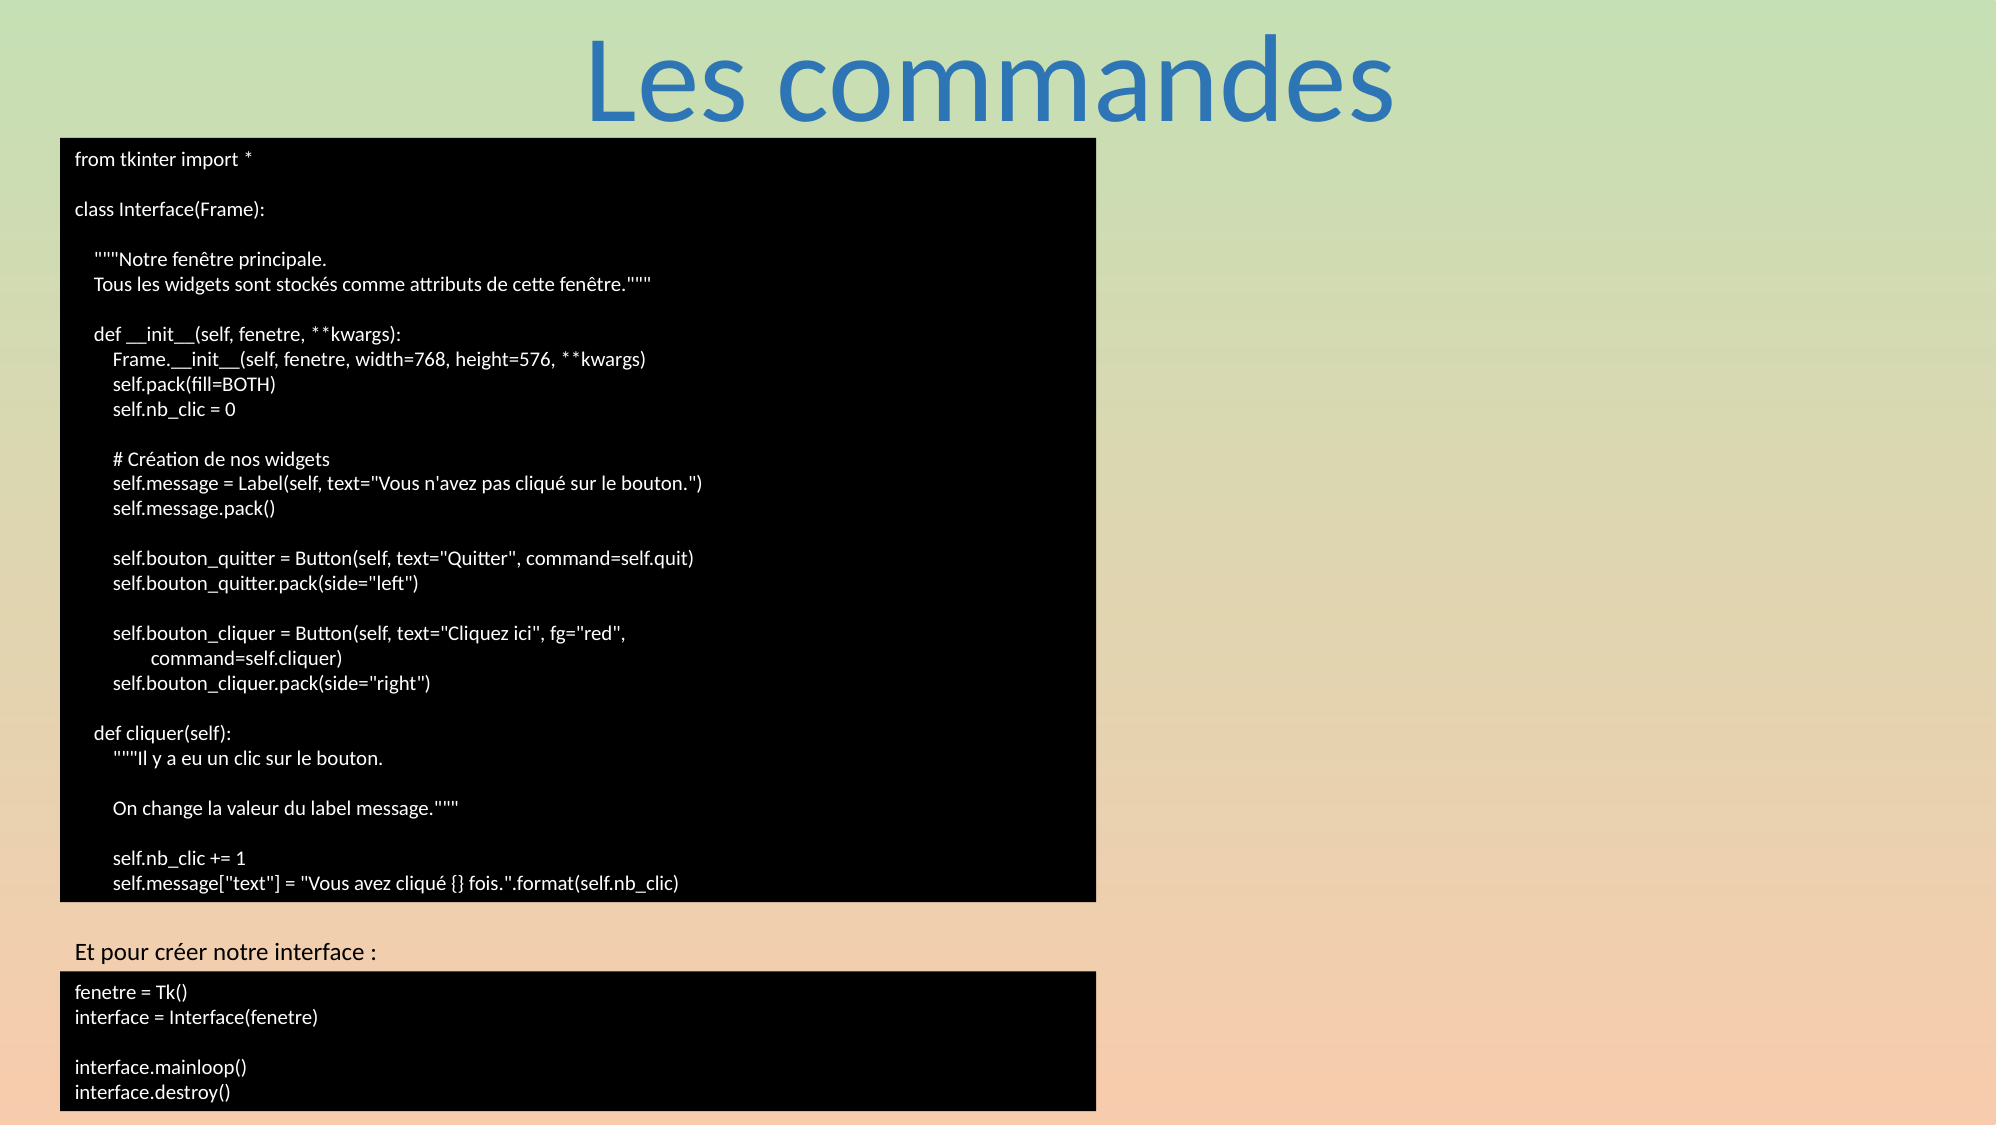

# Les commandes
from tkinter import *

class Interface(Frame):

    """Notre fenêtre principale.
    Tous les widgets sont stockés comme attributs de cette fenêtre."""

    def __init__(self, fenetre, **kwargs):
        Frame.__init__(self, fenetre, width=768, height=576, **kwargs)
        self.pack(fill=BOTH)
        self.nb_clic = 0

        # Création de nos widgets
        self.message = Label(self, text="Vous n'avez pas cliqué sur le bouton.")
        self.message.pack()

        self.bouton_quitter = Button(self, text="Quitter", command=self.quit)
        self.bouton_quitter.pack(side="left")

        self.bouton_cliquer = Button(self, text="Cliquez ici", fg="red",
                command=self.cliquer)
        self.bouton_cliquer.pack(side="right")

    def cliquer(self):
        """Il y a eu un clic sur le bouton.

        On change la valeur du label message."""

        self.nb_clic += 1
        self.message["text"] = "Vous avez cliqué {} fois.".format(self.nb_clic)
Et pour créer notre interface :
fenetre = Tk()
interface = Interface(fenetre)

interface.mainloop()
interface.destroy()

700